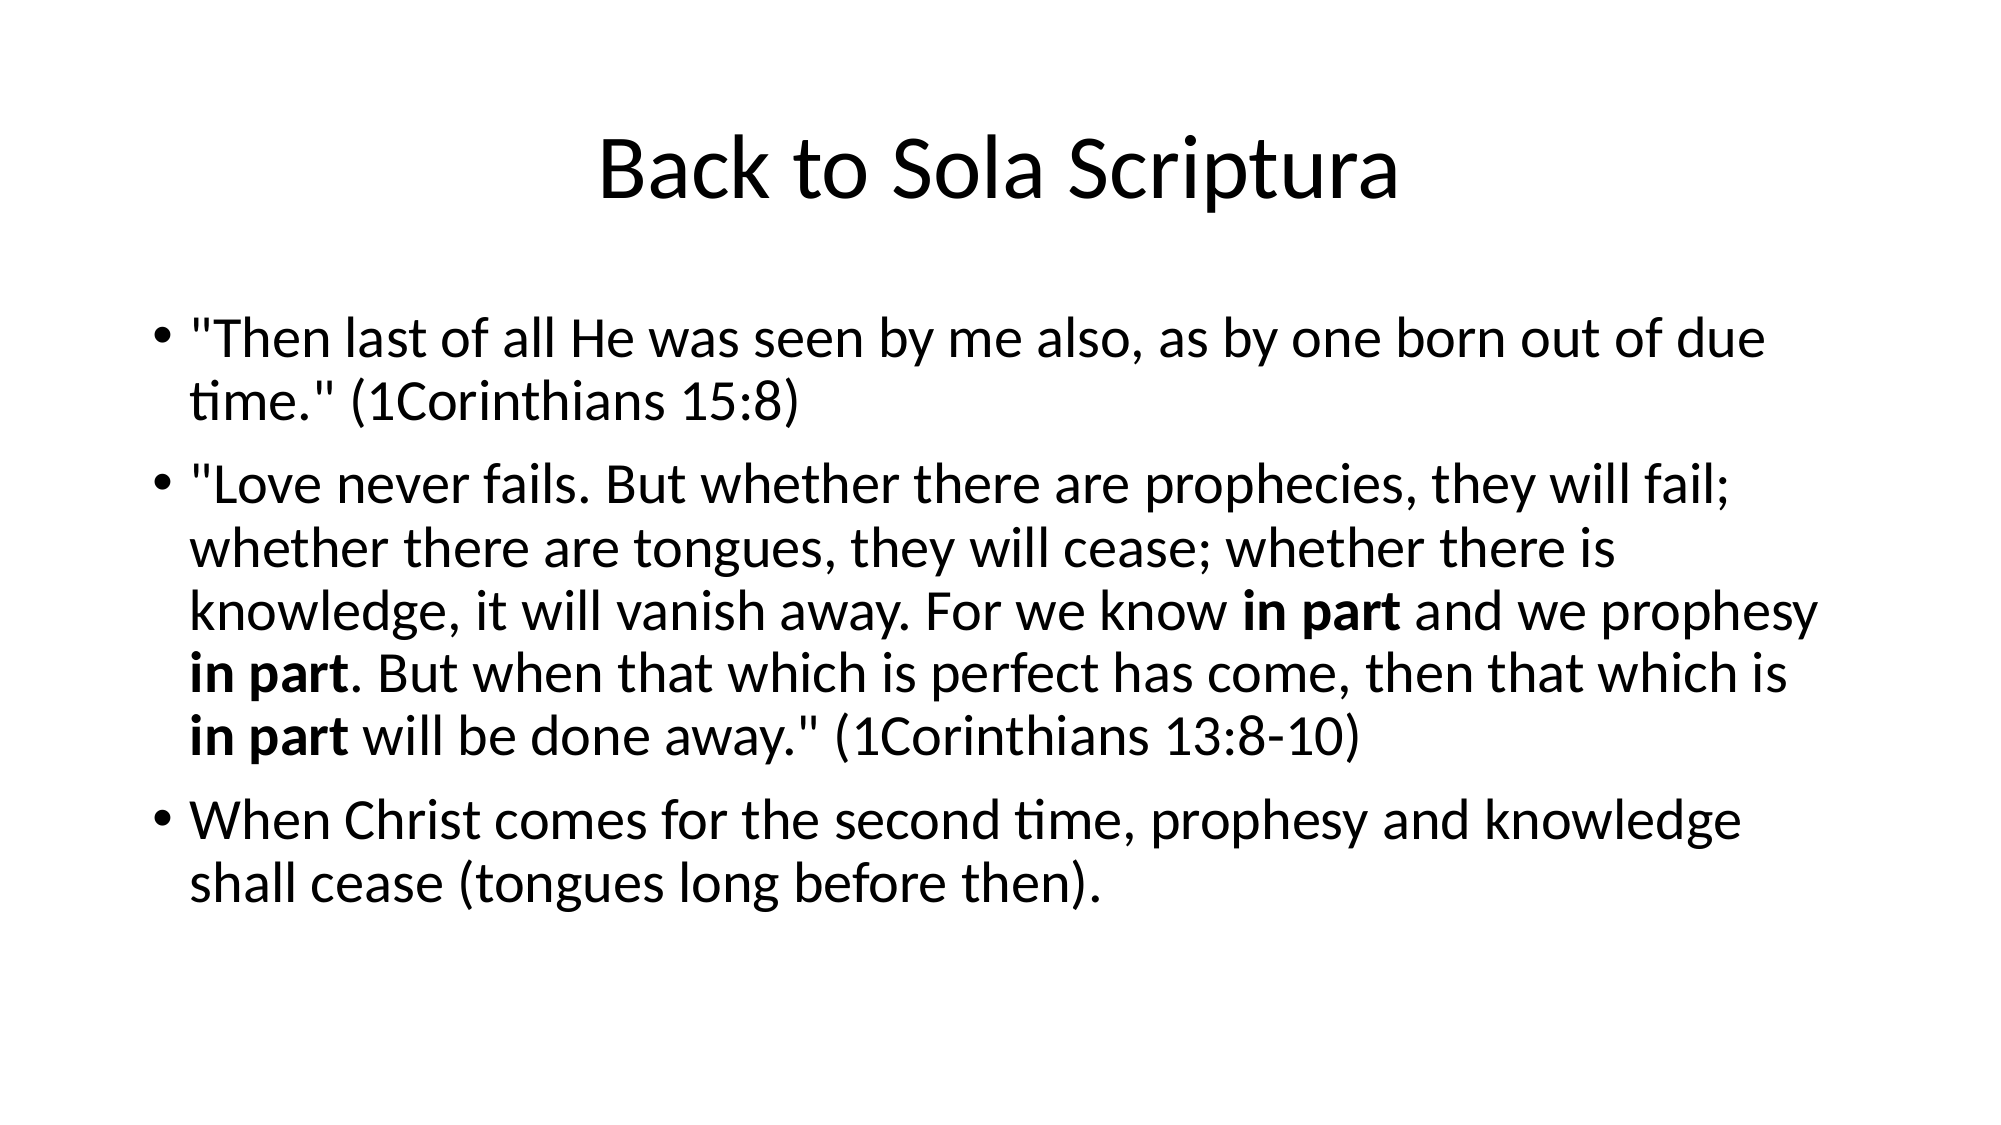

# Back to Sola Scriptura
"Then last of all He was seen by me also, as by one born out of due time." (1Corinthians 15:8)
"Love never fails. But whether there are prophecies, they will fail; whether there are tongues, they will cease; whether there is knowledge, it will vanish away. For we know in part and we prophesy in part. But when that which is perfect has come, then that which is in part will be done away." (1Corinthians 13:8-10)
When Christ comes for the second time, prophesy and knowledge shall cease (tongues long before then).